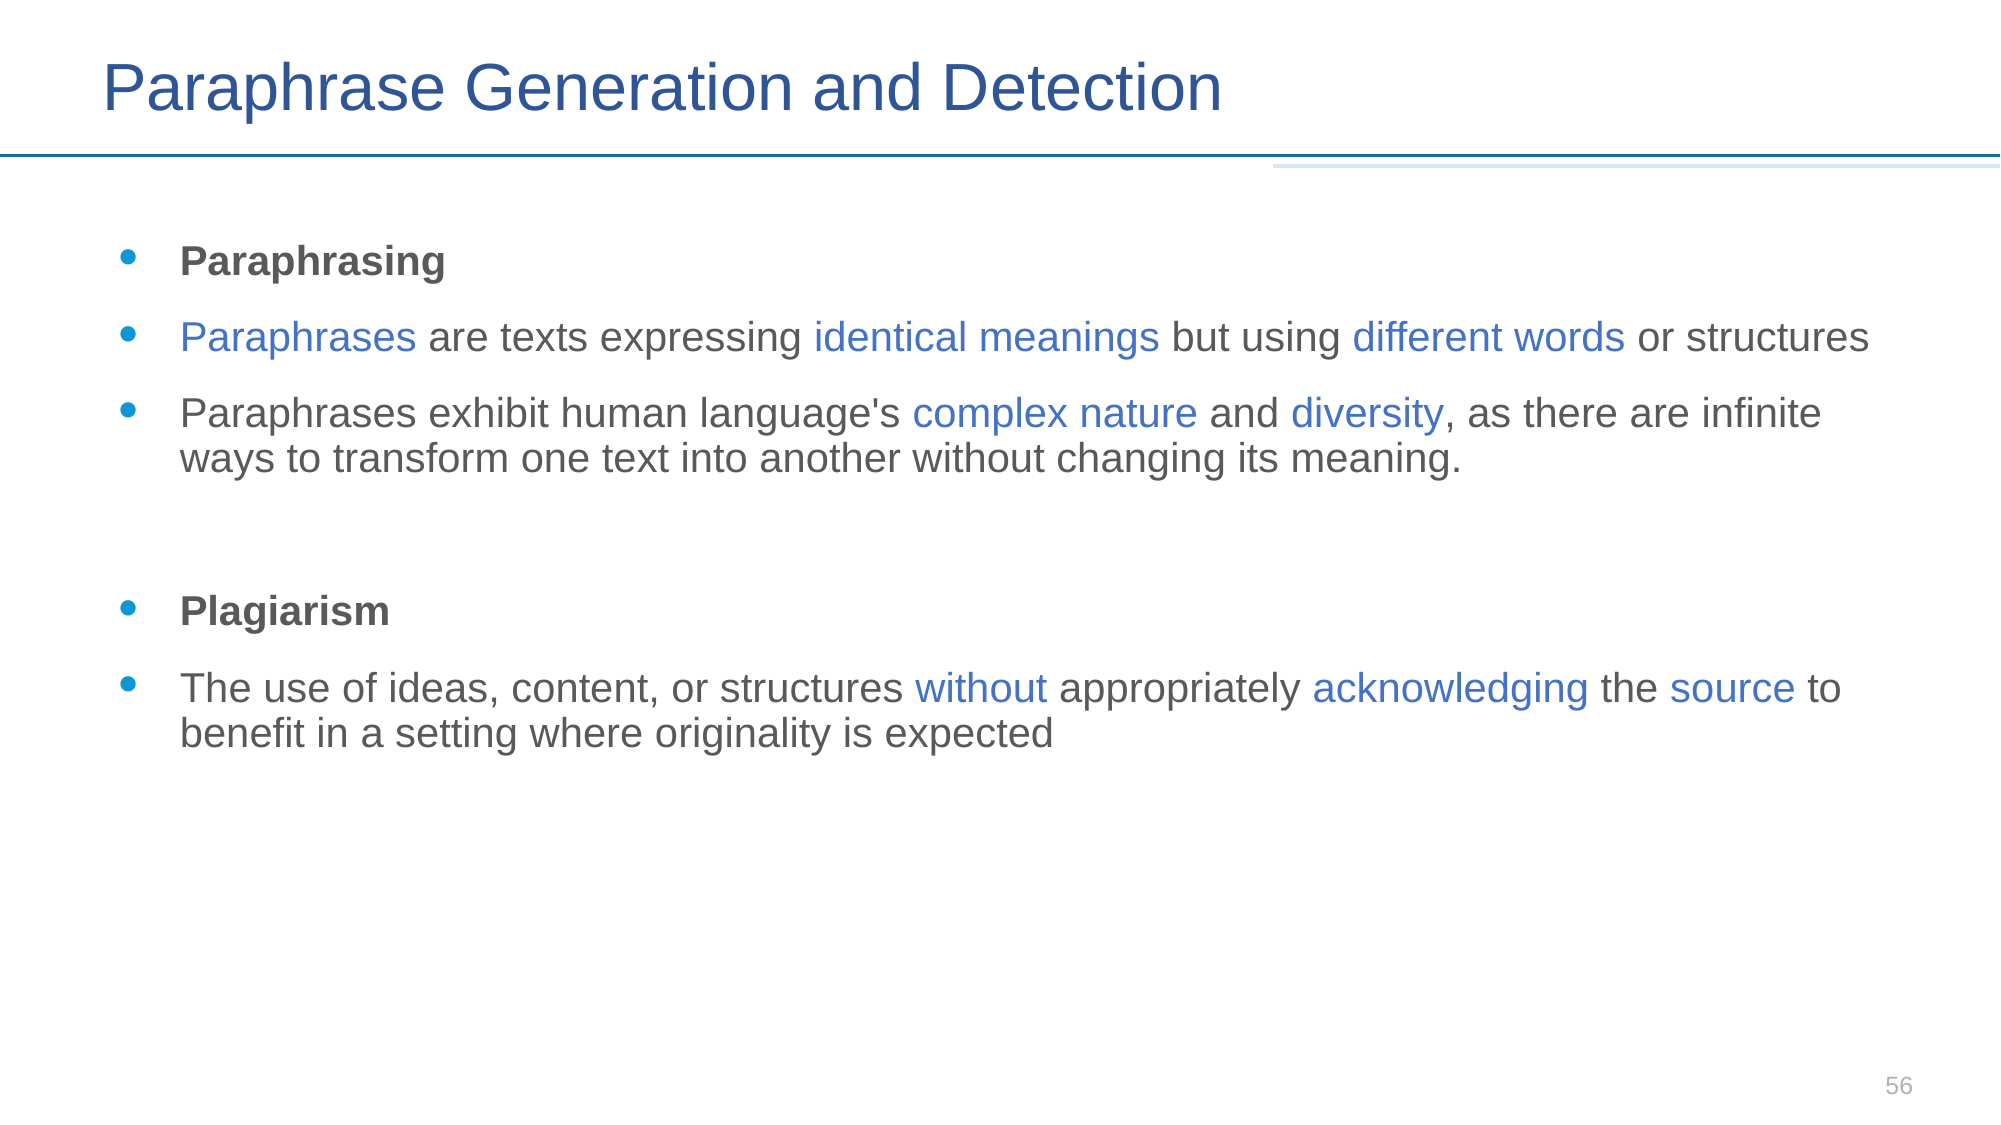

# Paraphrase Generation and Detection
Paraphrasing
Paraphrases are texts expressing identical meanings but using different words or structures
Paraphrases exhibit human language's complex nature and diversity, as there are infinite ways to transform one text into another without changing its meaning.

Plagiarism
The use of ideas, content, or structures without appropriately acknowledging the source to benefit in a setting where originality is expected
56